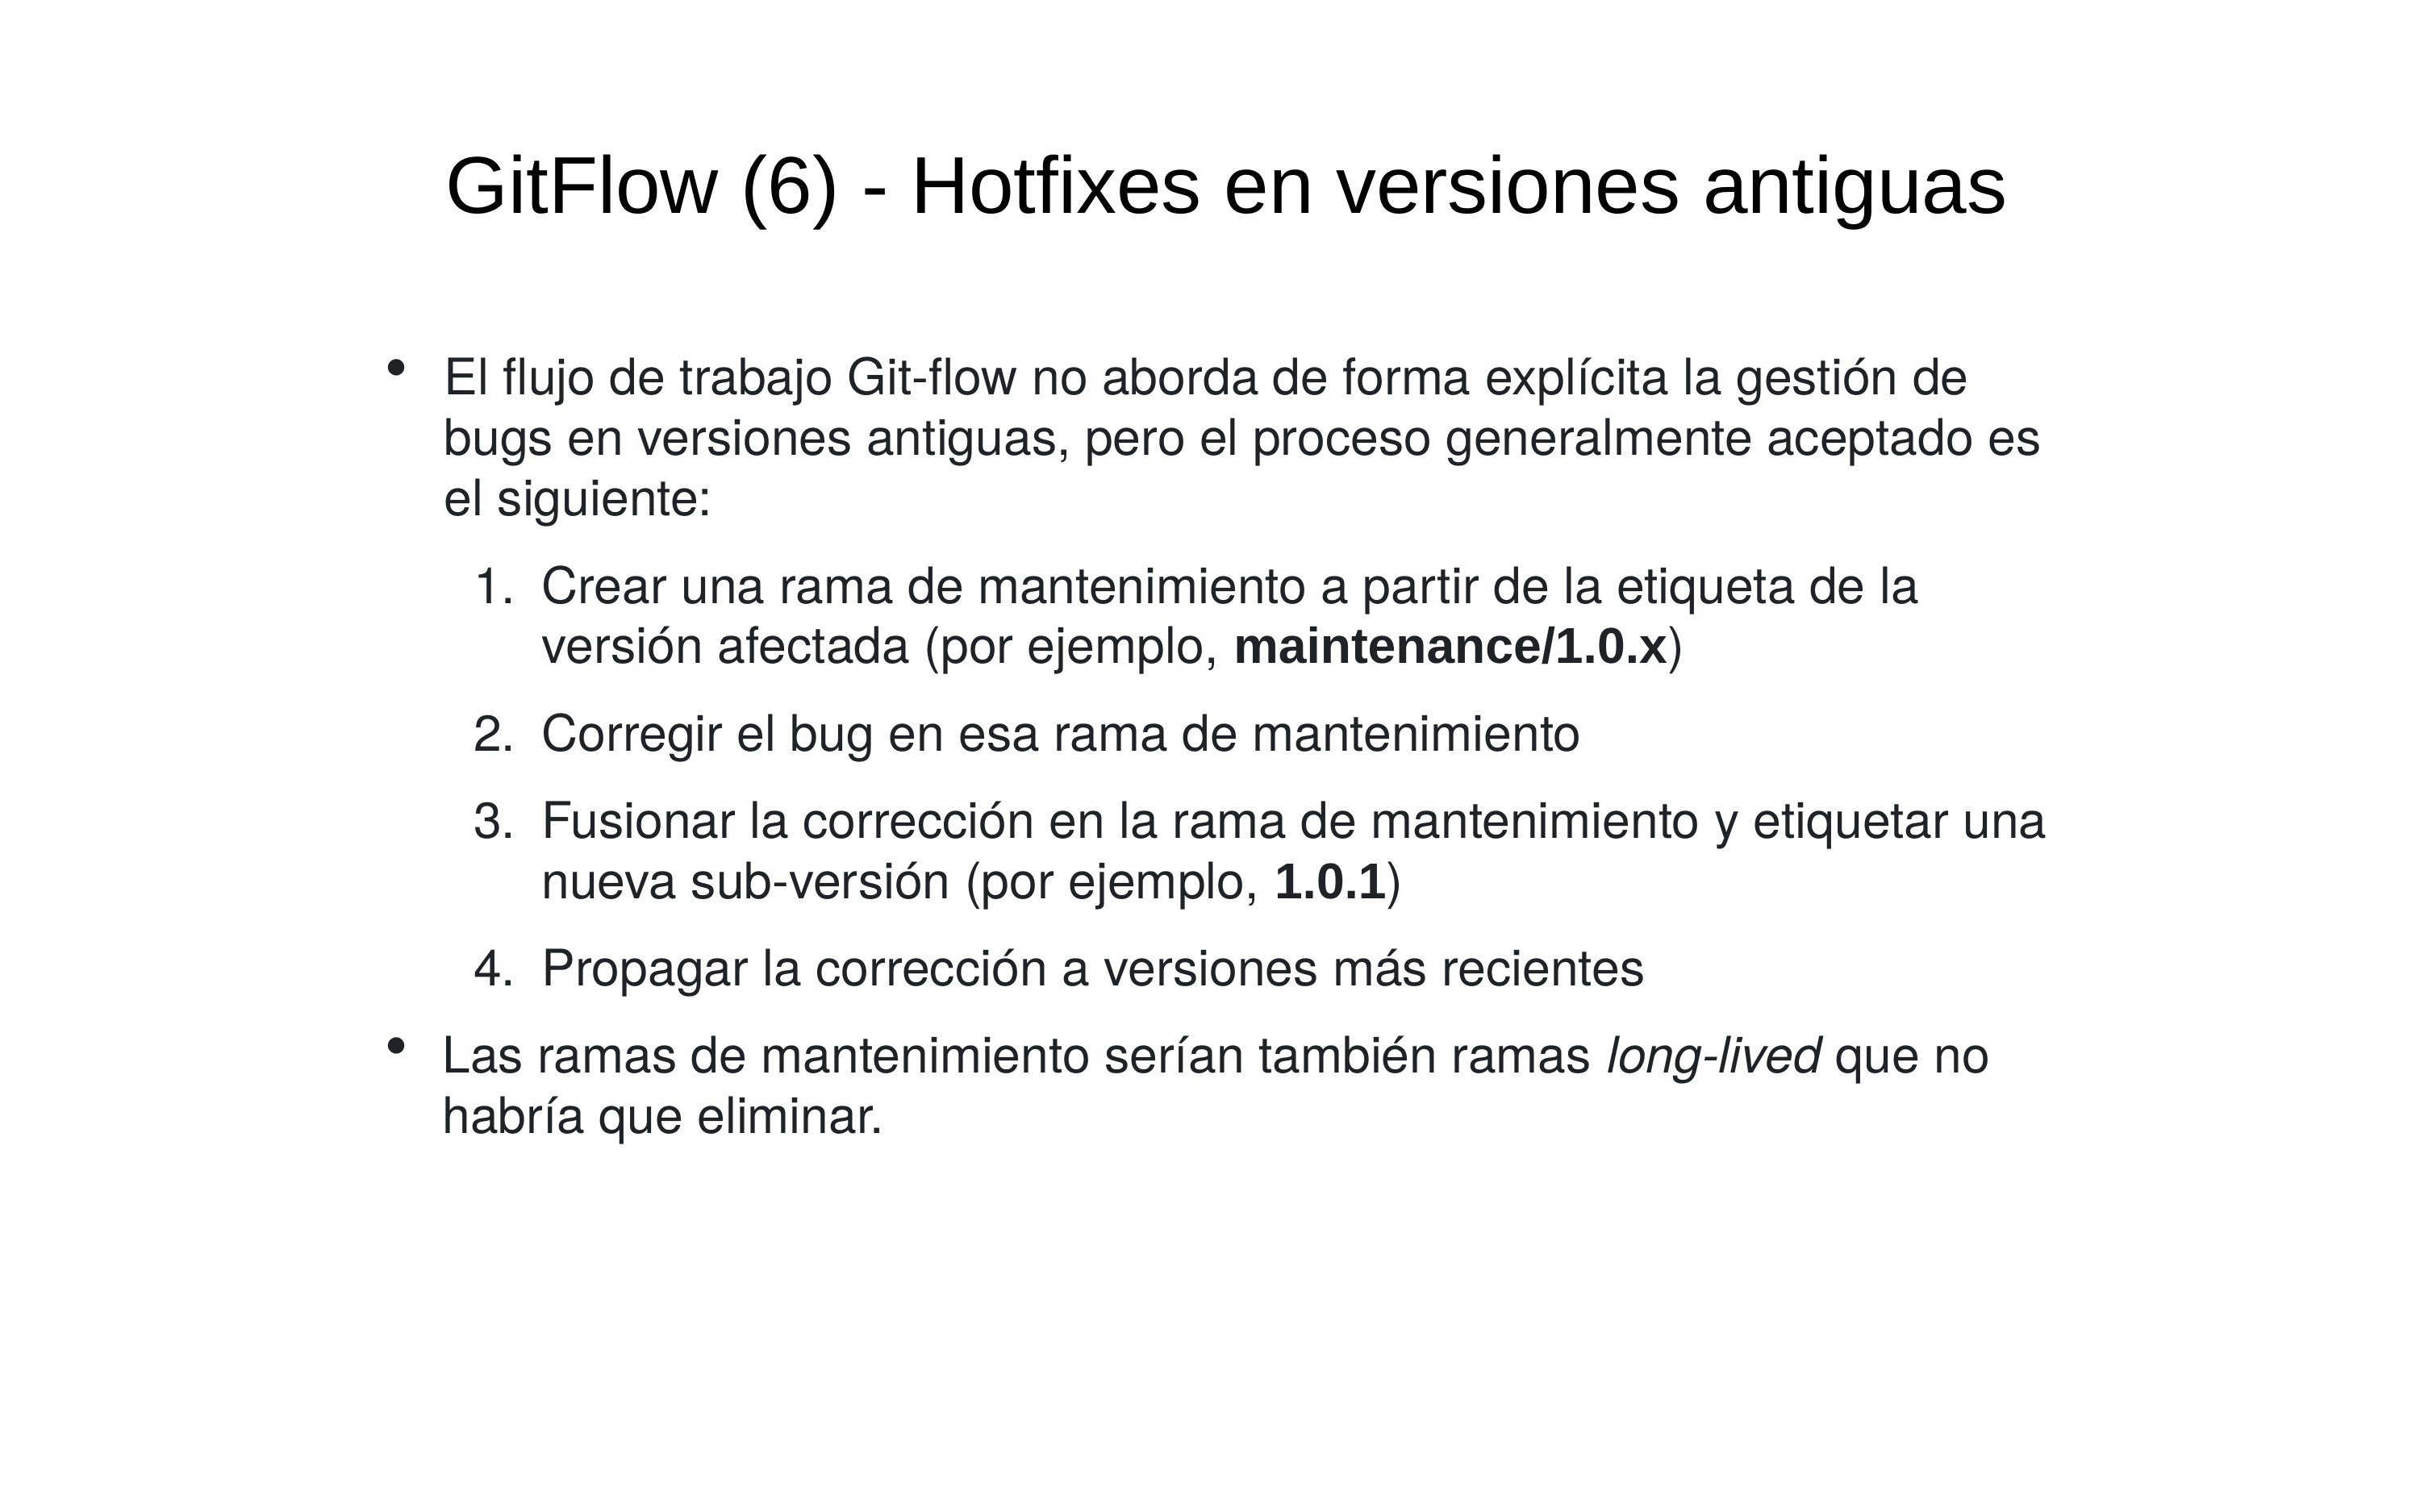

# GitFlow (6) - Hotfixes en versiones antiguas
El flujo de trabajo Git-flow no aborda de forma explícita la gestión de bugs en versiones antiguas, pero el proceso generalmente aceptado es el siguiente:
Crear una rama de mantenimiento a partir de la etiqueta de la versión afectada (por ejemplo, maintenance/1.0.x)
Corregir el bug en esa rama de mantenimiento
Fusionar la corrección en la rama de mantenimiento y etiquetar una nueva sub-versión (por ejemplo, 1.0.1)
Propagar la corrección a versiones más recientes
Las ramas de mantenimiento serían también ramas long-lived que no habría que eliminar.
31